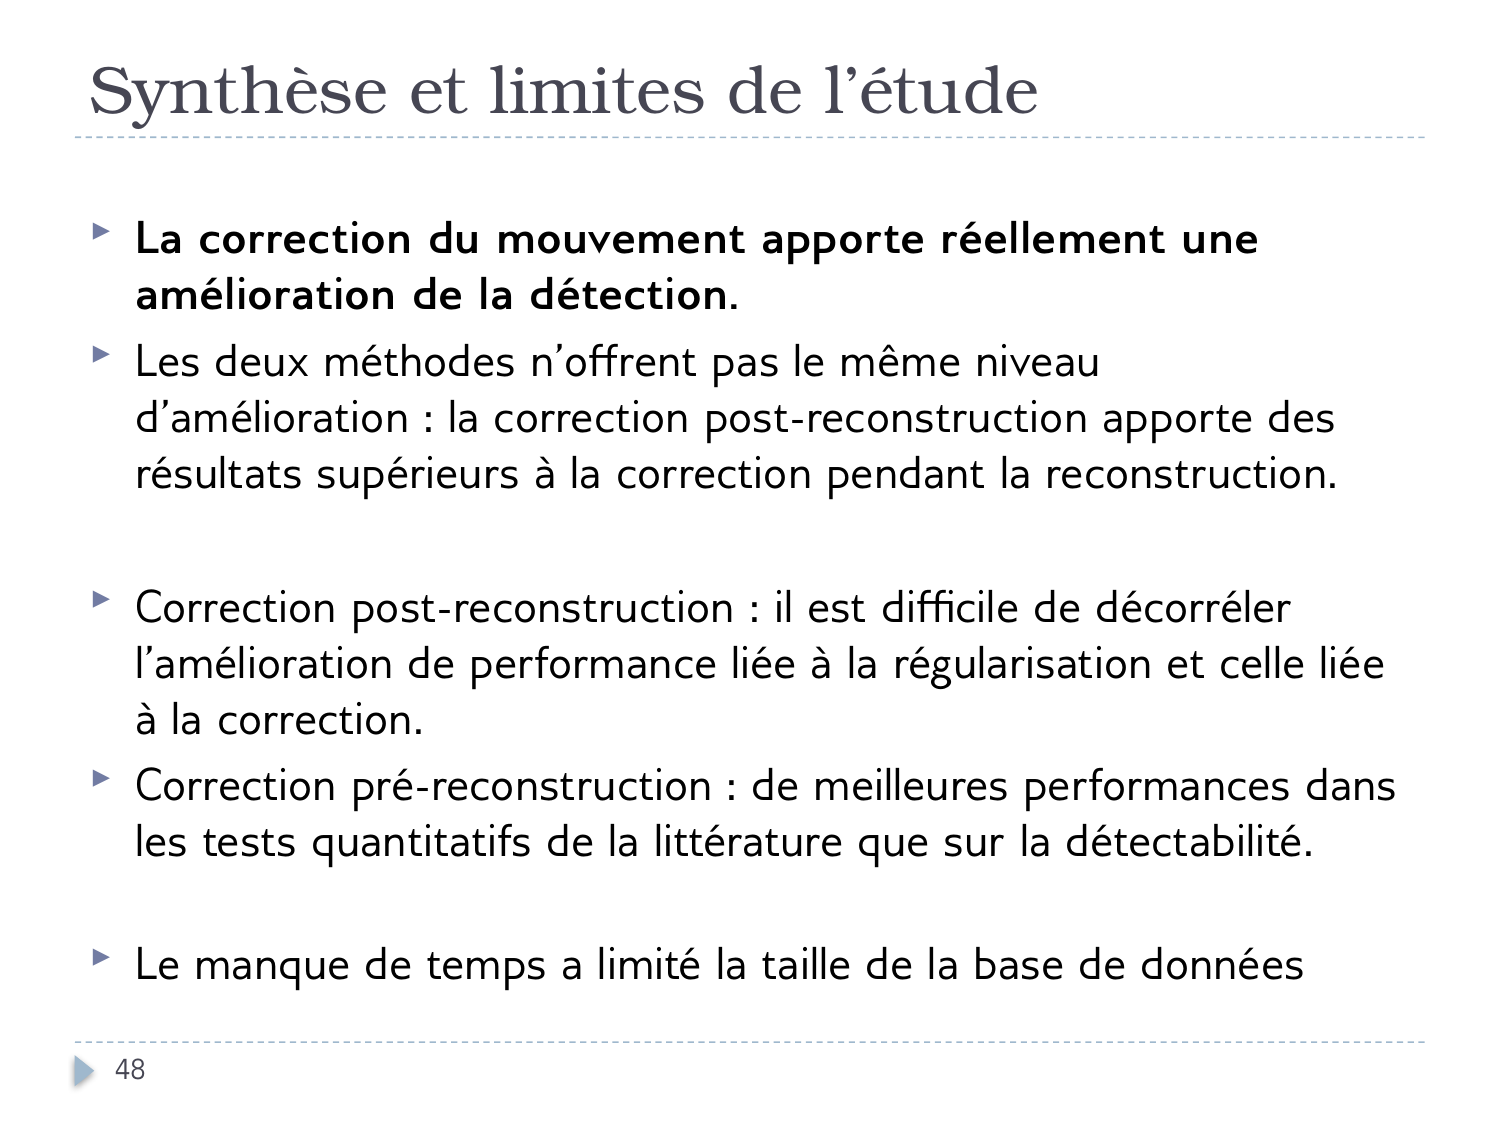

# Synthèse et limites de l’étude
La correction du mouvement apporte réellement une amélioration de la détection.
Les deux méthodes n’offrent pas le même niveau d’amélioration : la correction post-reconstruction apporte des résultats supérieurs à la correction pendant la reconstruction.

Correction post-reconstruction : il est difficile de décorréler l’amélioration de performance liée à la régularisation et celle liée à la correction.
Correction pré-reconstruction : de meilleures performances dans les tests quantitatifs de la littérature que sur la détectabilité.
Le manque de temps a limité la taille de la base de données
48